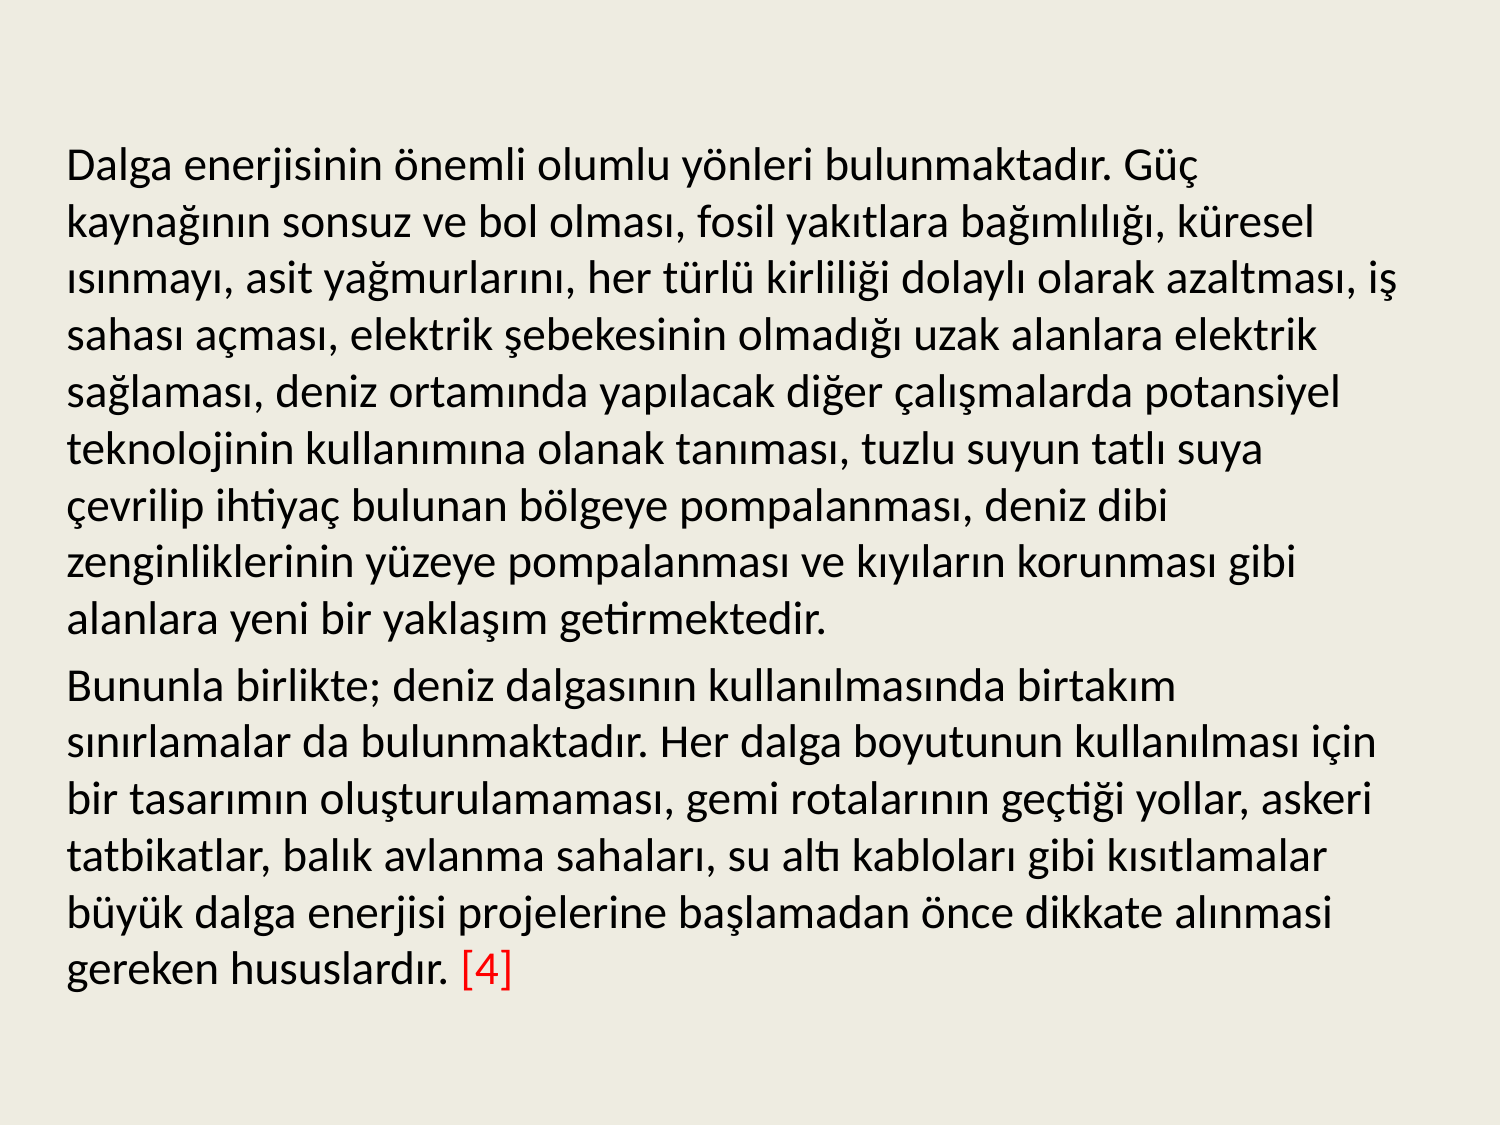

#
		Dalga enerjisinin önemli olumlu yönleri bulunmaktadır. Güç kaynağının sonsuz ve bol olması, fosil yakıtlara bağımlılığı, küresel ısınmayı, asit yağmurlarını, her türlü kirliliği dolaylı olarak azaltması, iş sahası açması, elektrik şebekesinin olmadığı uzak alanlara elektrik sağlaması, deniz ortamında yapılacak diğer çalışmalarda potansiyel teknolojinin kullanımına olanak tanıması, tuzlu suyun tatlı suya çevrilip ihtiyaç bulunan bölgeye pompalanması, deniz dibi zenginliklerinin yüzeye pompalanması ve kıyıların korunması gibi alanlara yeni bir yaklaşım getirmektedir.
		Bununla birlikte; deniz dalgasının kullanılmasında birtakım sınırlamalar da bulunmaktadır. Her dalga boyutunun kullanılması için bir tasarımın oluşturulamaması, gemi rotalarının geçtiği yollar, askeri tatbikatlar, balık avlanma sahaları, su altı kabloları gibi kısıtlamalar büyük dalga enerjisi projelerine başlamadan önce dikkate alınmasi gereken hususlardır. [4]